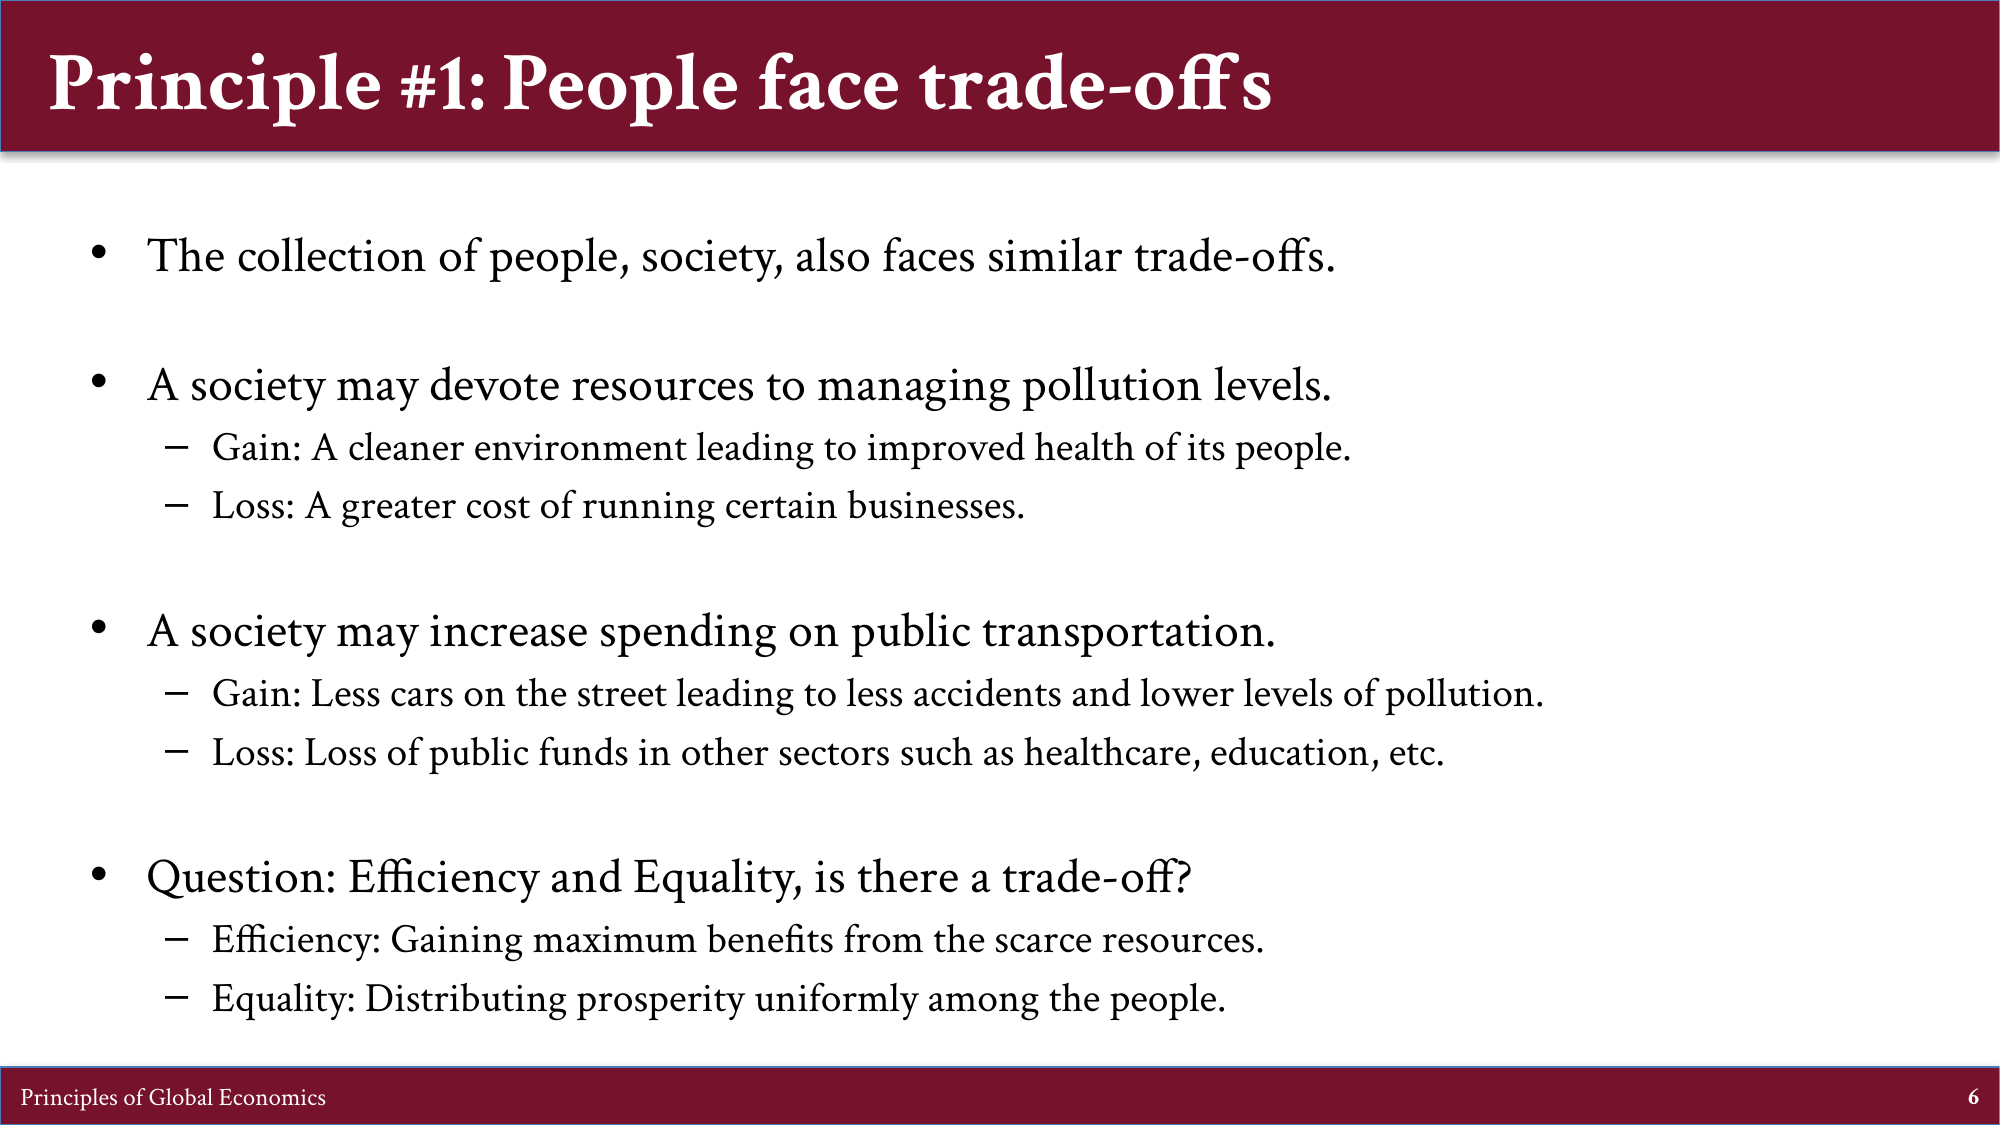

# Principle #1: People face trade-offs
The collection of people, society, also faces similar trade-offs.

A society may devote resources to managing pollution levels.
Gain: A cleaner environment leading to improved health of its people.
Loss: A greater cost of running certain businesses.

A society may increase spending on public transportation.
Gain: Less cars on the street leading to less accidents and lower levels of pollution.
Loss: Loss of public funds in other sectors such as healthcare, education, etc.

Question: Efficiency and Equality, is there a trade-off?
Efficiency: Gaining maximum benefits from the scarce resources.
Equality: Distributing prosperity uniformly among the people.

 Principles of Global Economics
6